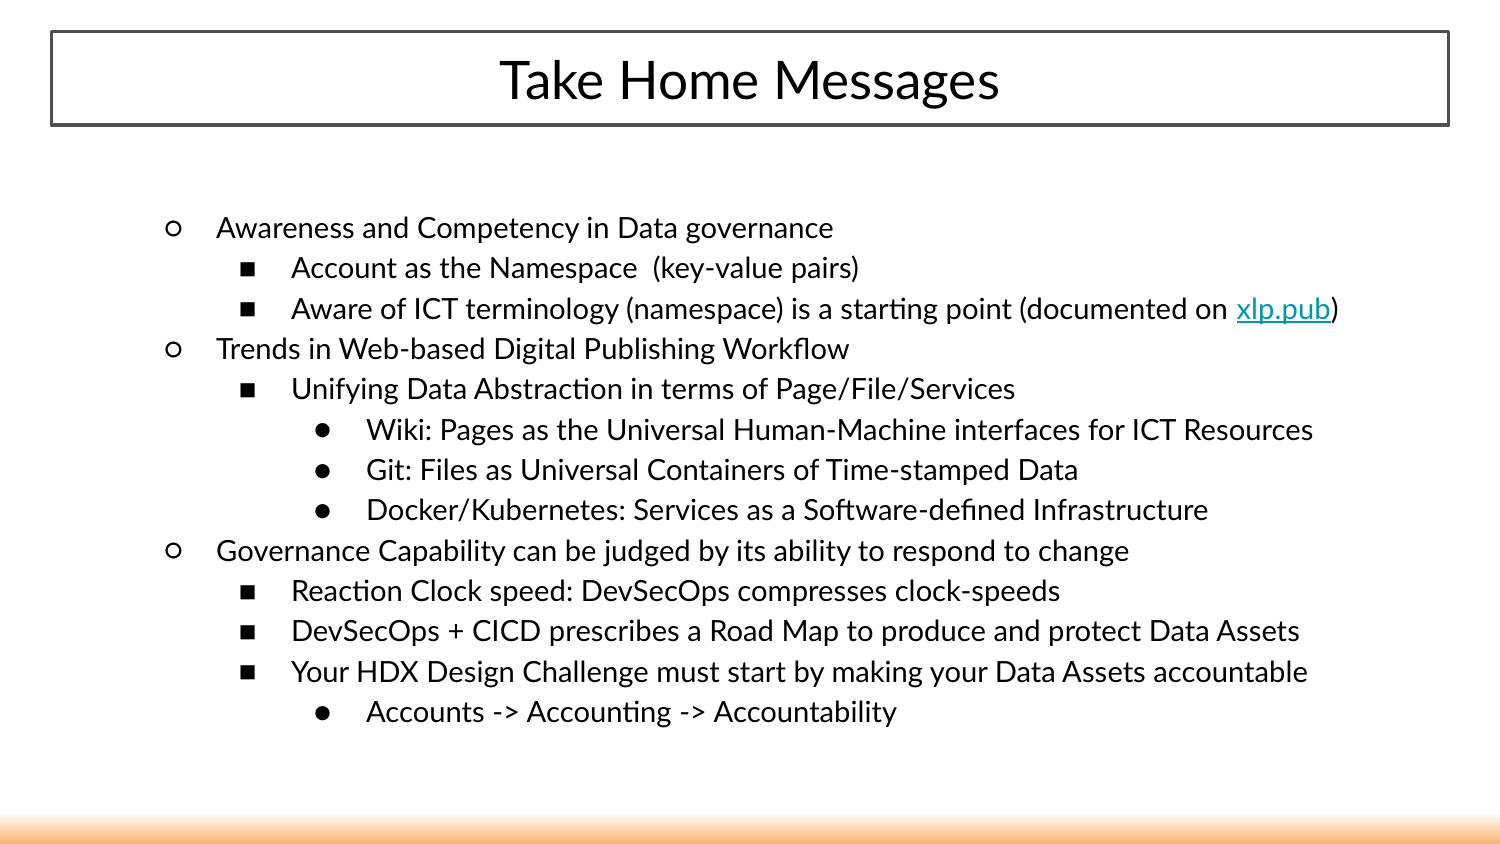

# Take Home Messages
Awareness and Competency in Data governance
Account as the Namespace  (key-value pairs)
Aware of ICT terminology (namespace) is a starting point (documented on xlp.pub)
Trends in Web-based Digital Publishing Workflow
Unifying Data Abstraction in terms of Page/File/Services
Wiki: Pages as the Universal Human-Machine interfaces for ICT Resources
Git: Files as Universal Containers of Time-stamped Data
Docker/Kubernetes: Services as a Software-defined Infrastructure
Governance Capability can be judged by its ability to respond to change
Reaction Clock speed: DevSecOps compresses clock-speeds
DevSecOps + CICD prescribes a Road Map to produce and protect Data Assets
Your HDX Design Challenge must start by making your Data Assets accountable
Accounts -> Accounting -> Accountability